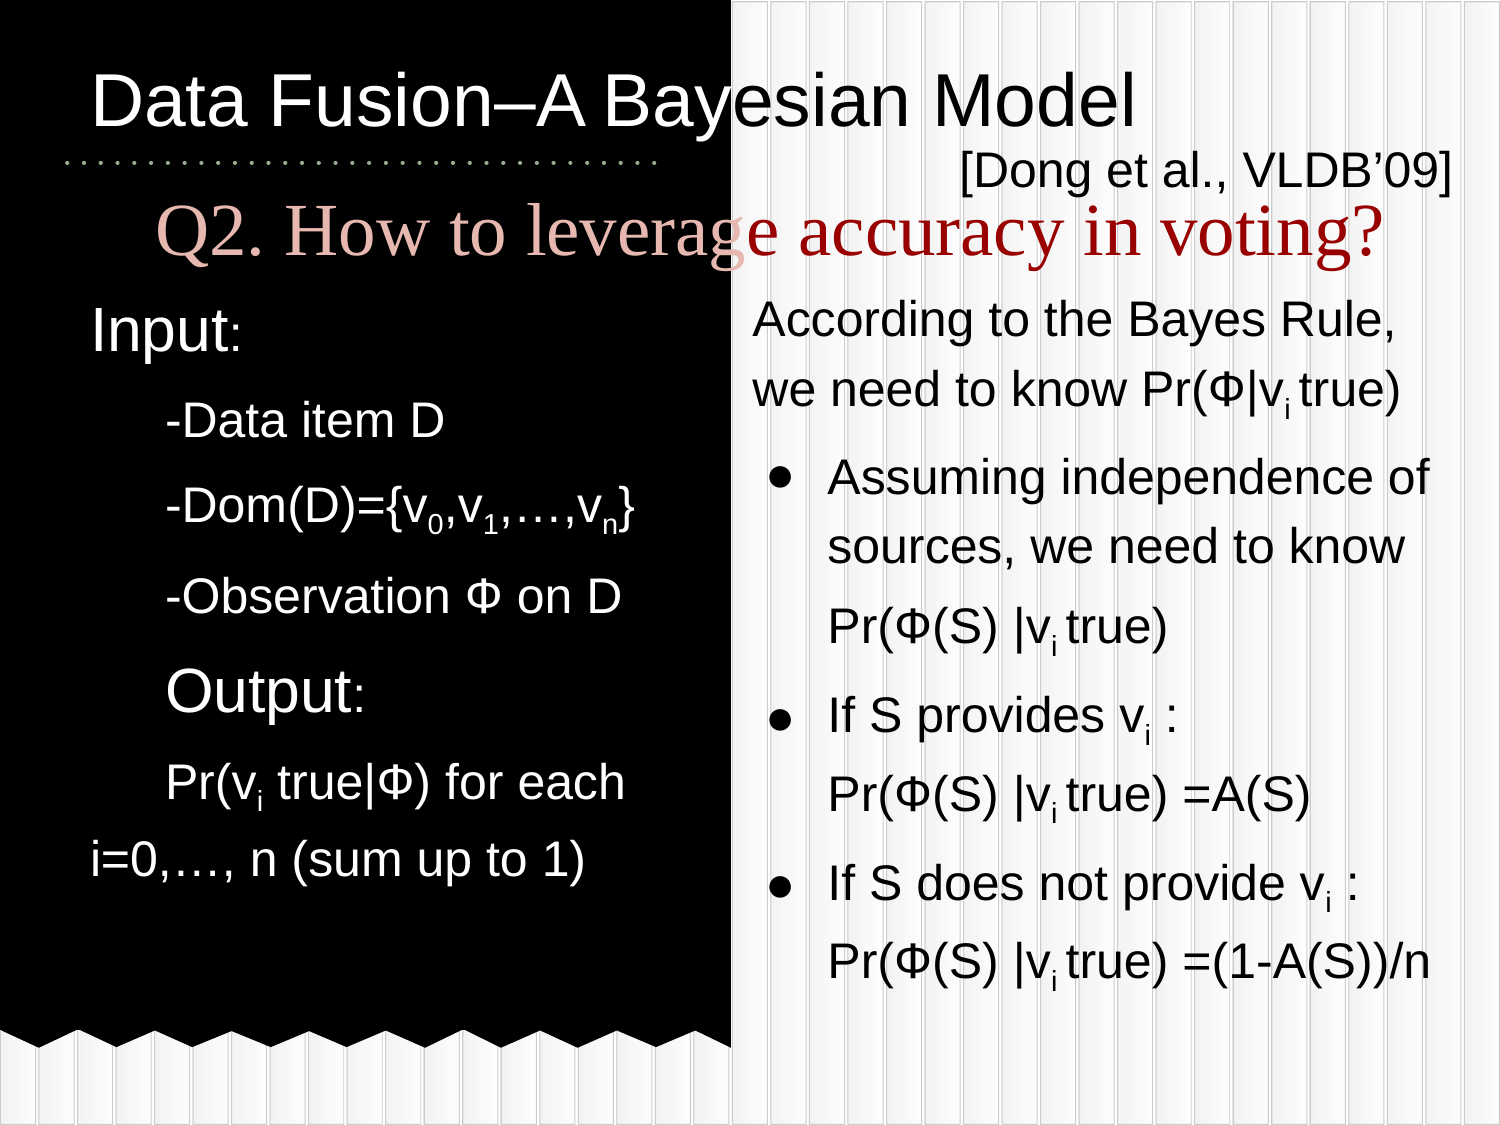

# Data Fusion–A Bayesian Model
[Dong et al., VLDB’09]
Q2. How to leverage accuracy in voting?
Input:
-Data item D
-Dom(D)={v0,v1,…,vn}
-Observation Ф on D
Output:
Pr(vi true|Ф) for each i=0,…, n (sum up to 1)

According to the Bayes Rule, we need to know Pr(Ф|vi true)
Assuming independence of sources, we need to know
Pr(Ф(S) |vi true)
If S provides vi :
Pr(Ф(S) |vi true) =A(S)
If S does not provide vi :
Pr(Ф(S) |vi true) =(1-A(S))/n